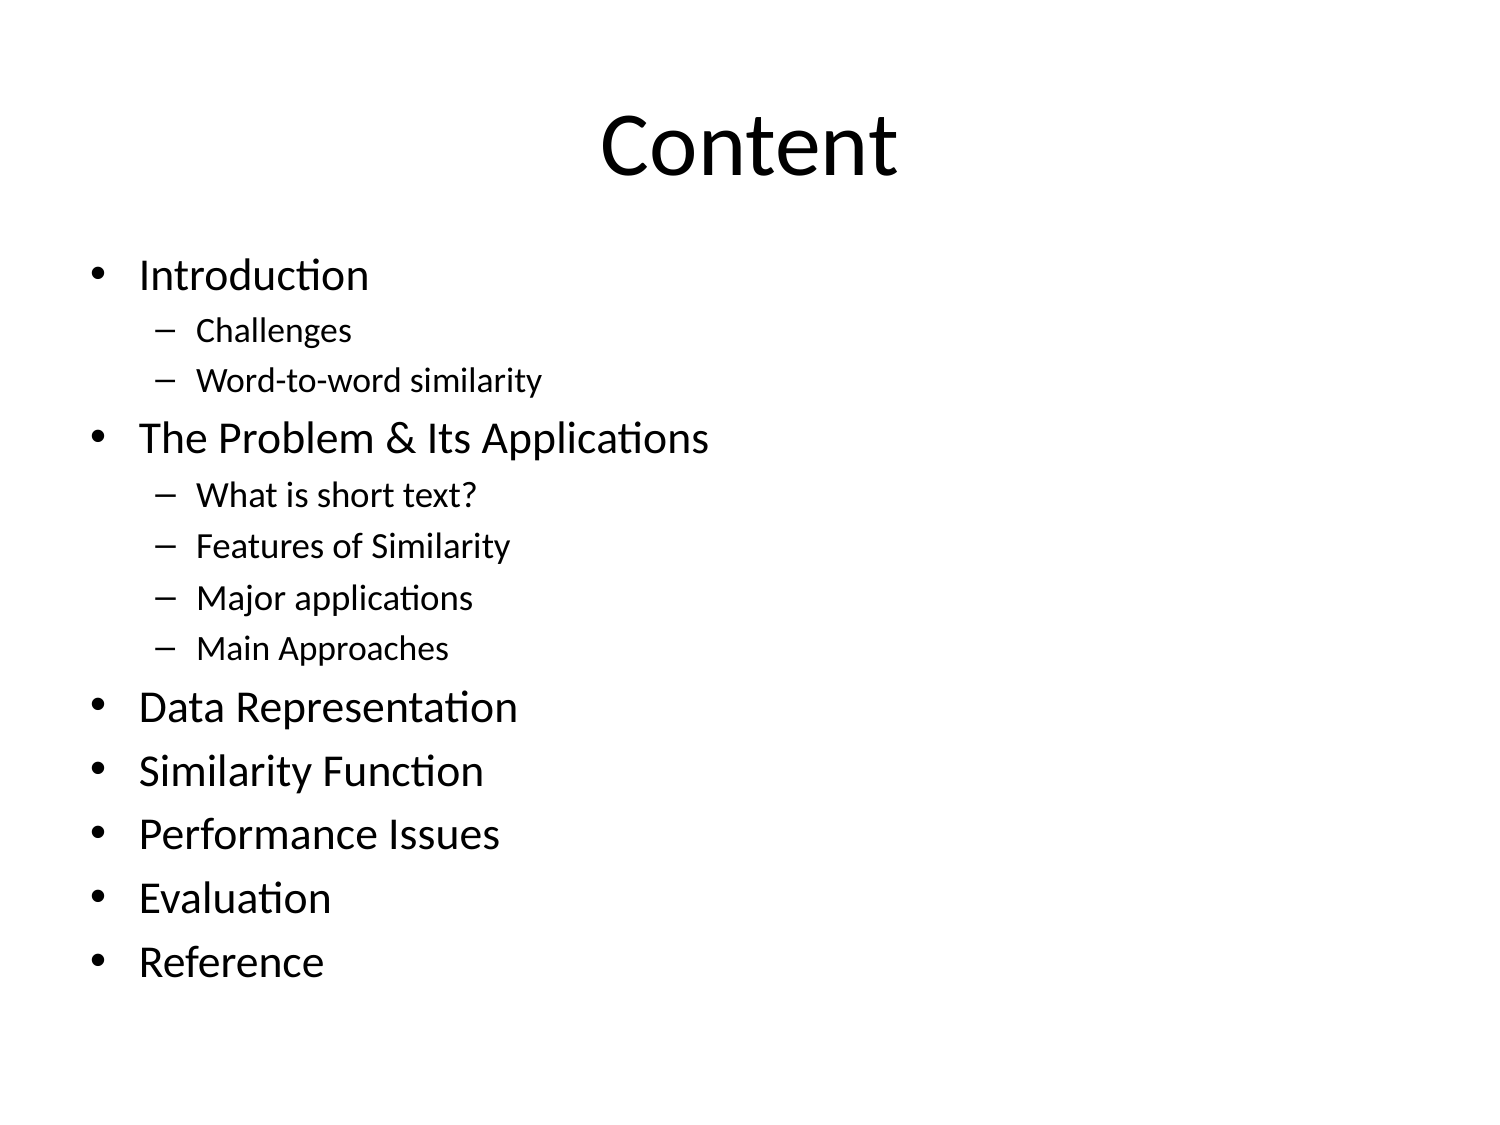

# Content
Introduction
Challenges
Word-to-word similarity
The Problem & Its Applications
What is short text?
Features of Similarity
Major applications
Main Approaches
Data Representation
Similarity Function
Performance Issues
Evaluation
Reference